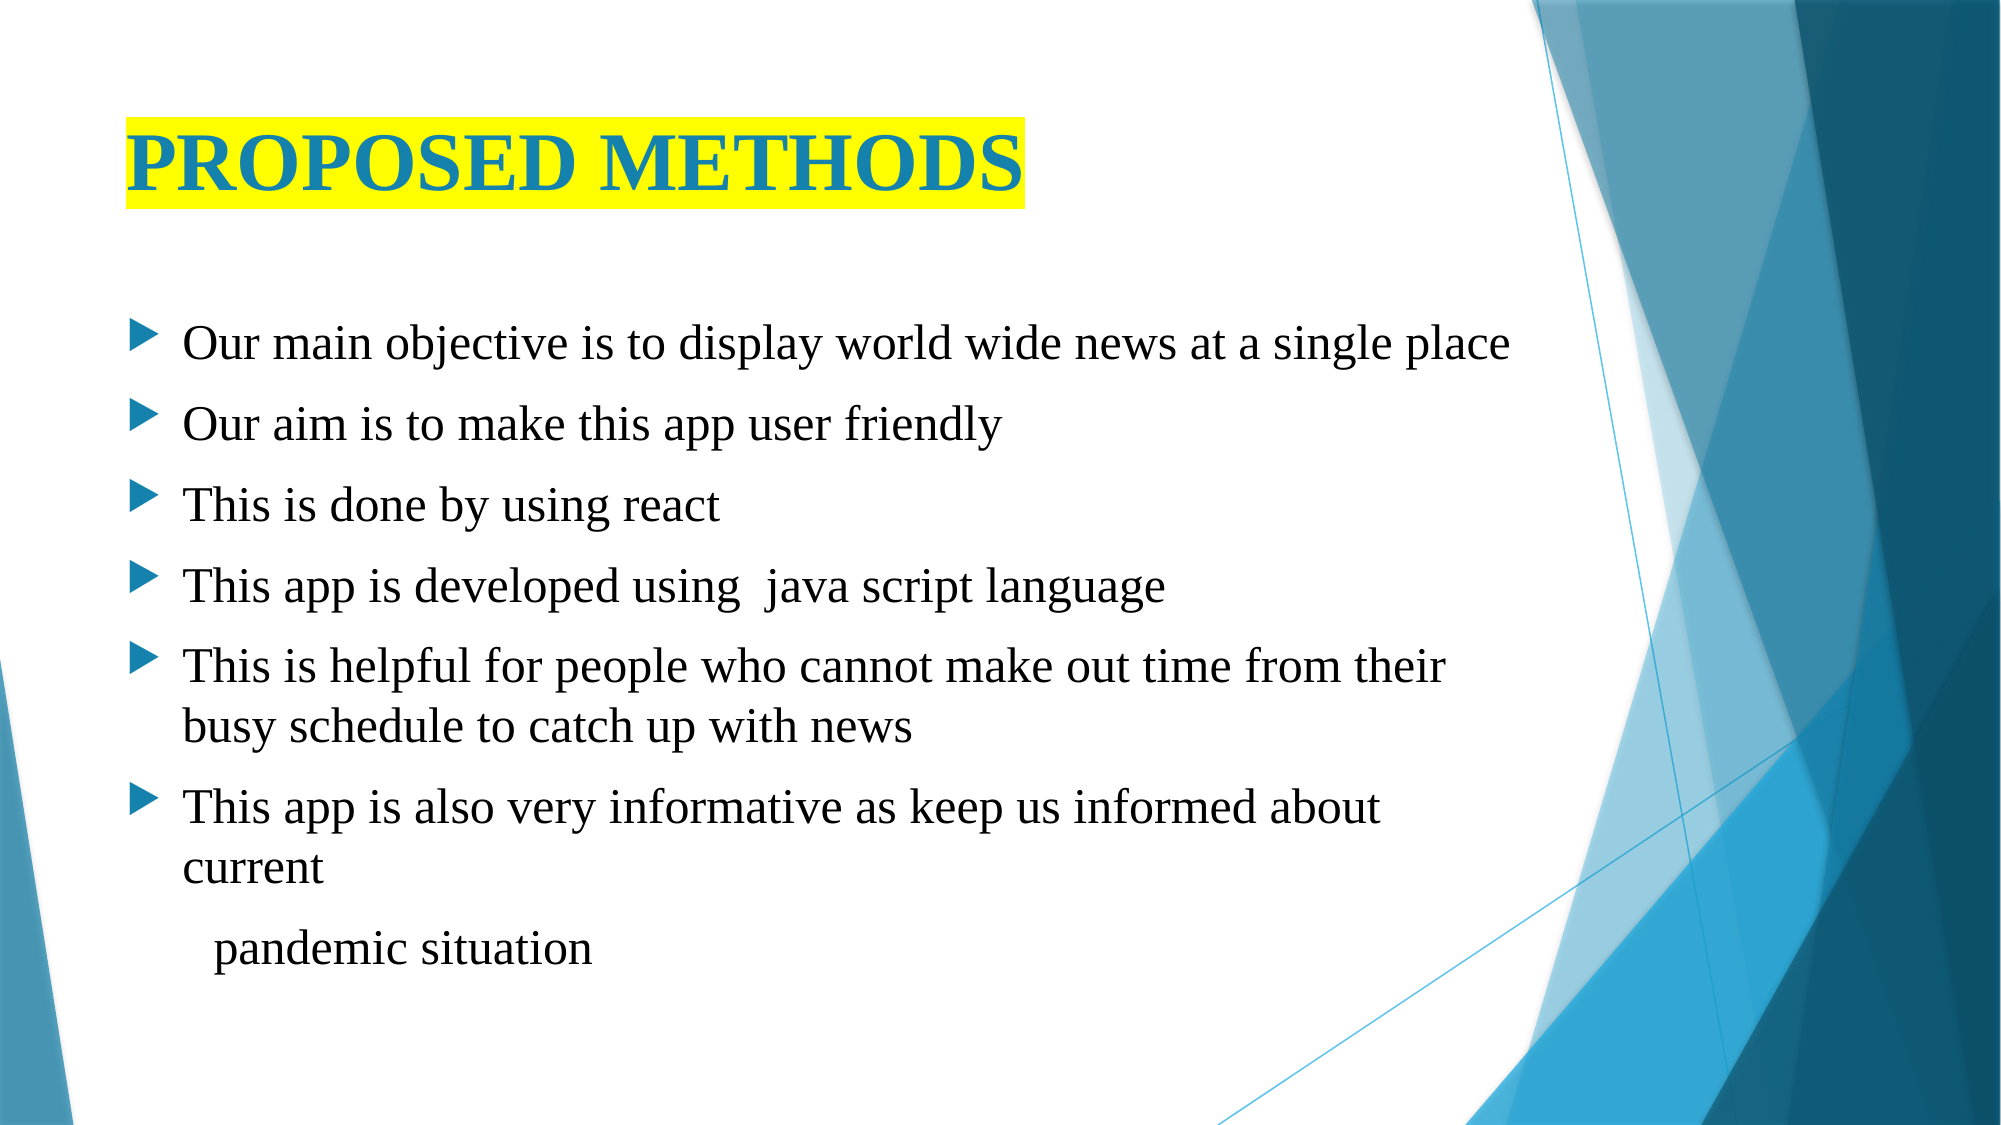

# PROPOSED METHODS
Our main objective is to display world wide news at a single place
Our aim is to make this app user friendly
This is done by using react
This app is developed using  java script language
This is helpful for people who cannot make out time from their busy schedule to catch up with news
This app is also very informative as keep us informed about current
       pandemic situation